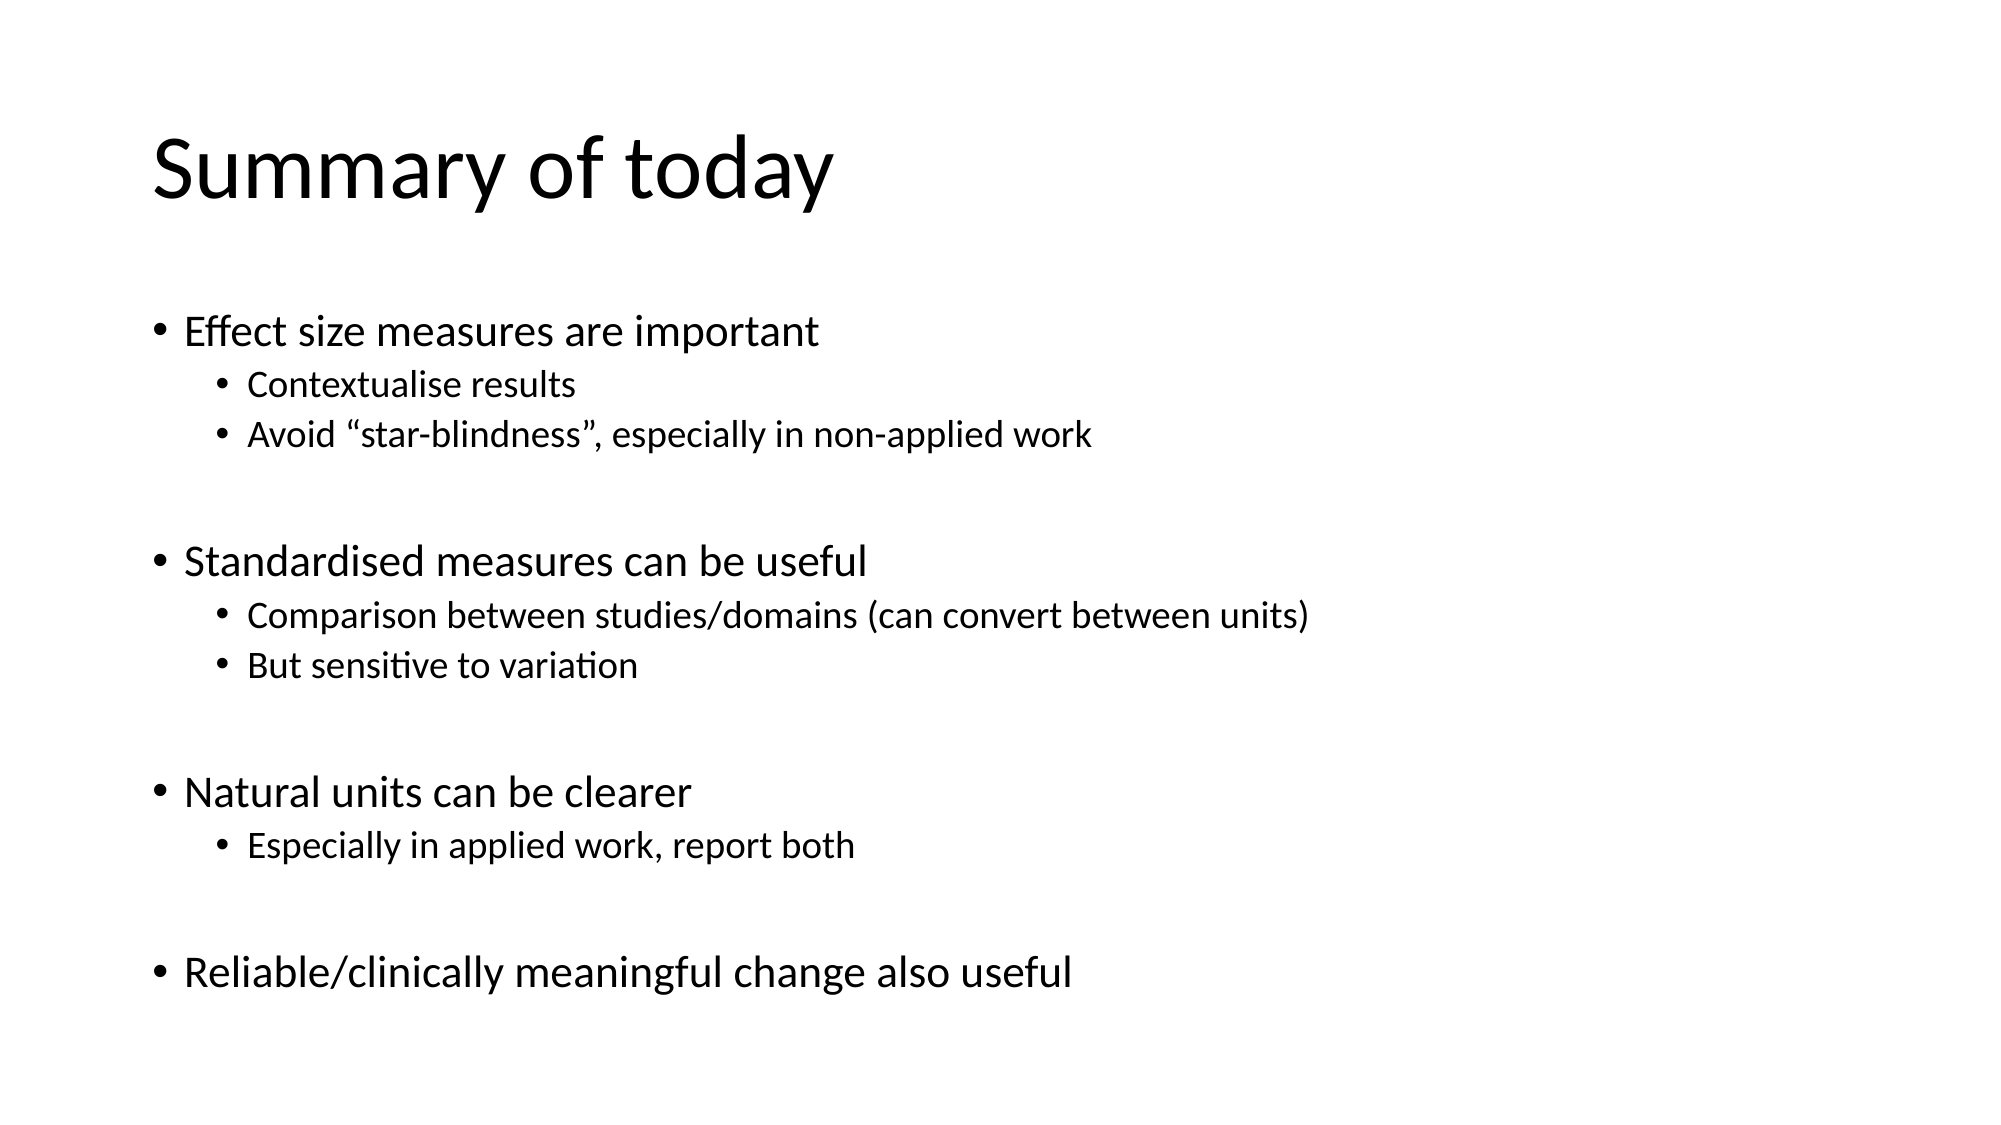

# Summary of today
Effect size measures are important
Contextualise results
Avoid “star-blindness”, especially in non-applied work

Standardised measures can be useful
Comparison between studies/domains (can convert between units)
But sensitive to variation

Natural units can be clearer
Especially in applied work, report both

Reliable/clinically meaningful change also useful